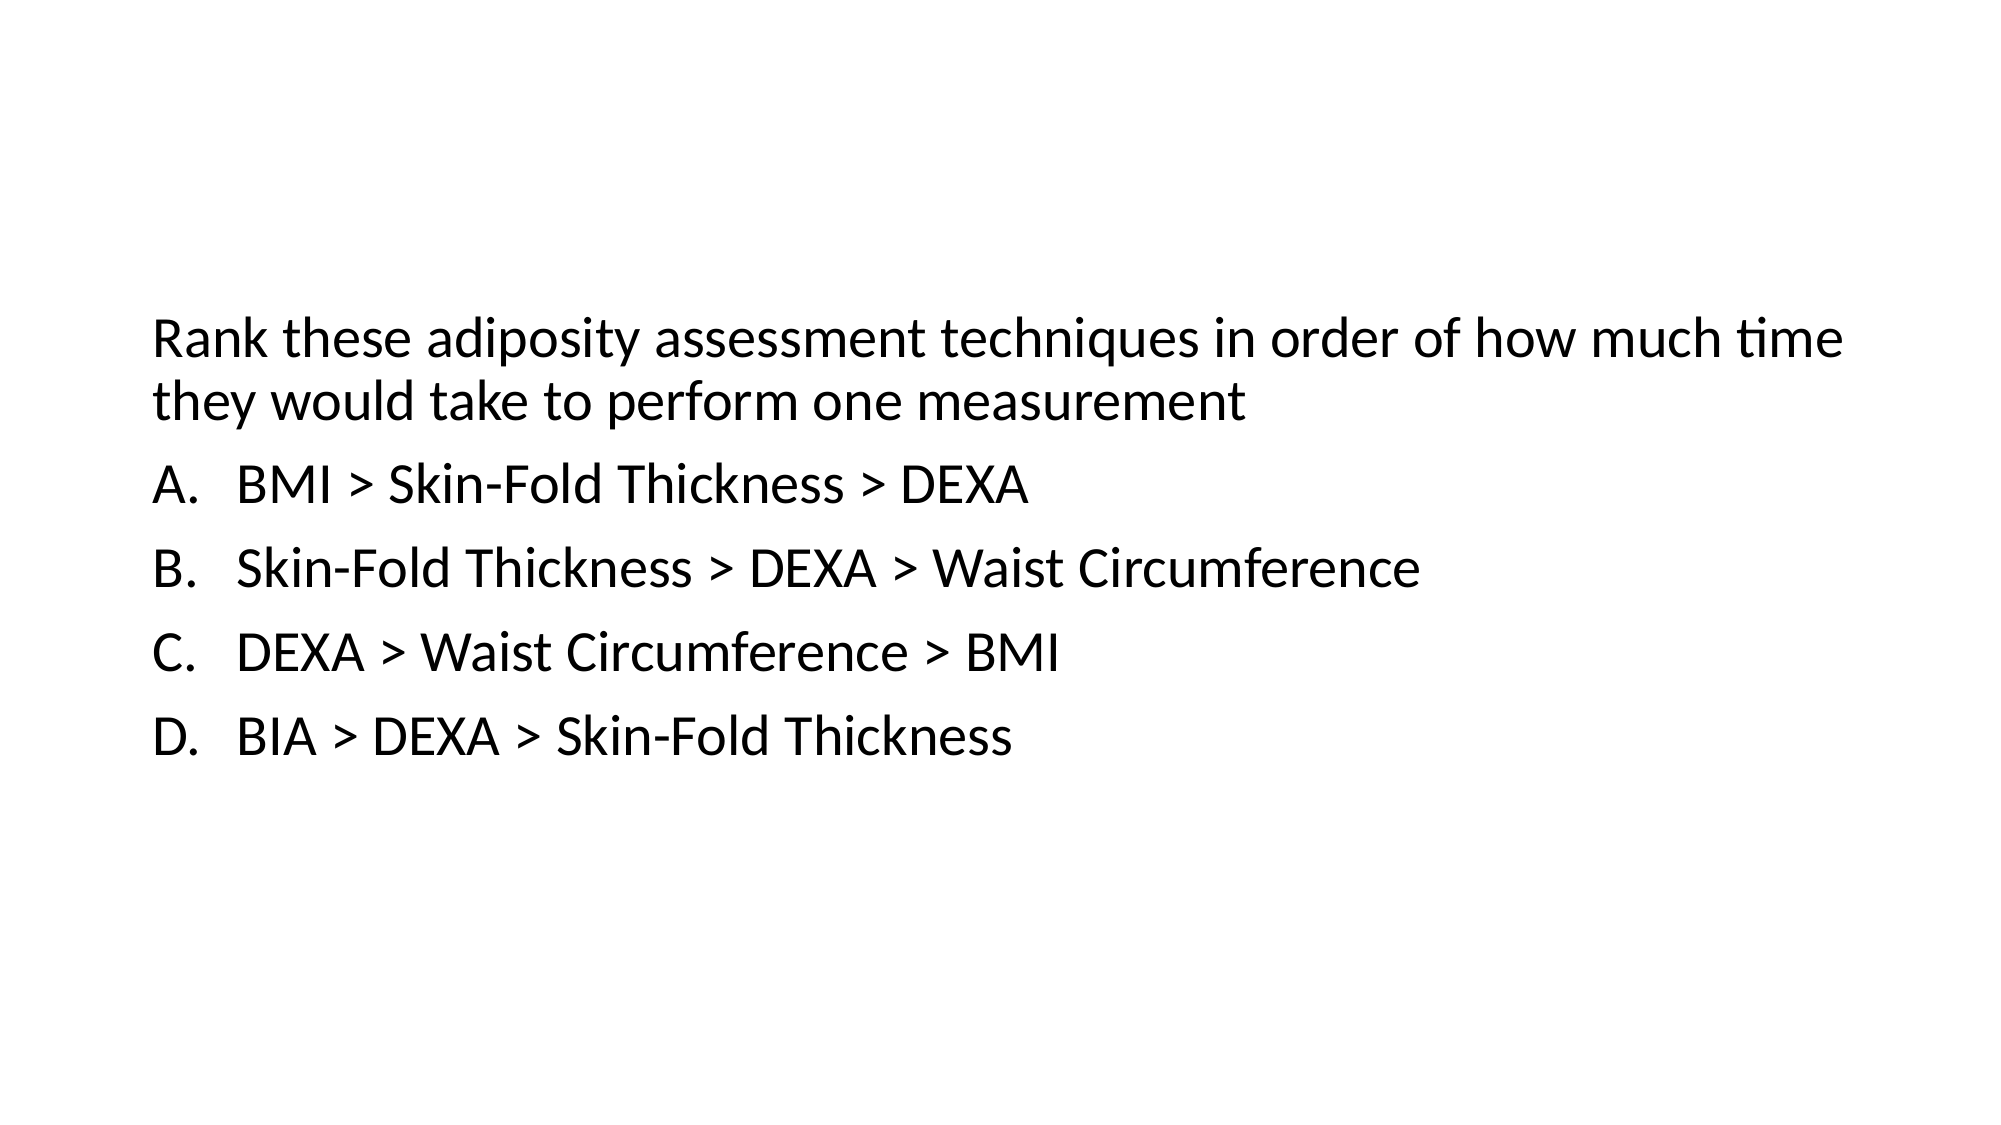

#
Rank these adiposity assessment techniques in order of how much time they would take to perform one measurement
BMI > Skin-Fold Thickness > DEXA
Skin-Fold Thickness > DEXA > Waist Circumference
DEXA > Waist Circumference > BMI
BIA > DEXA > Skin-Fold Thickness